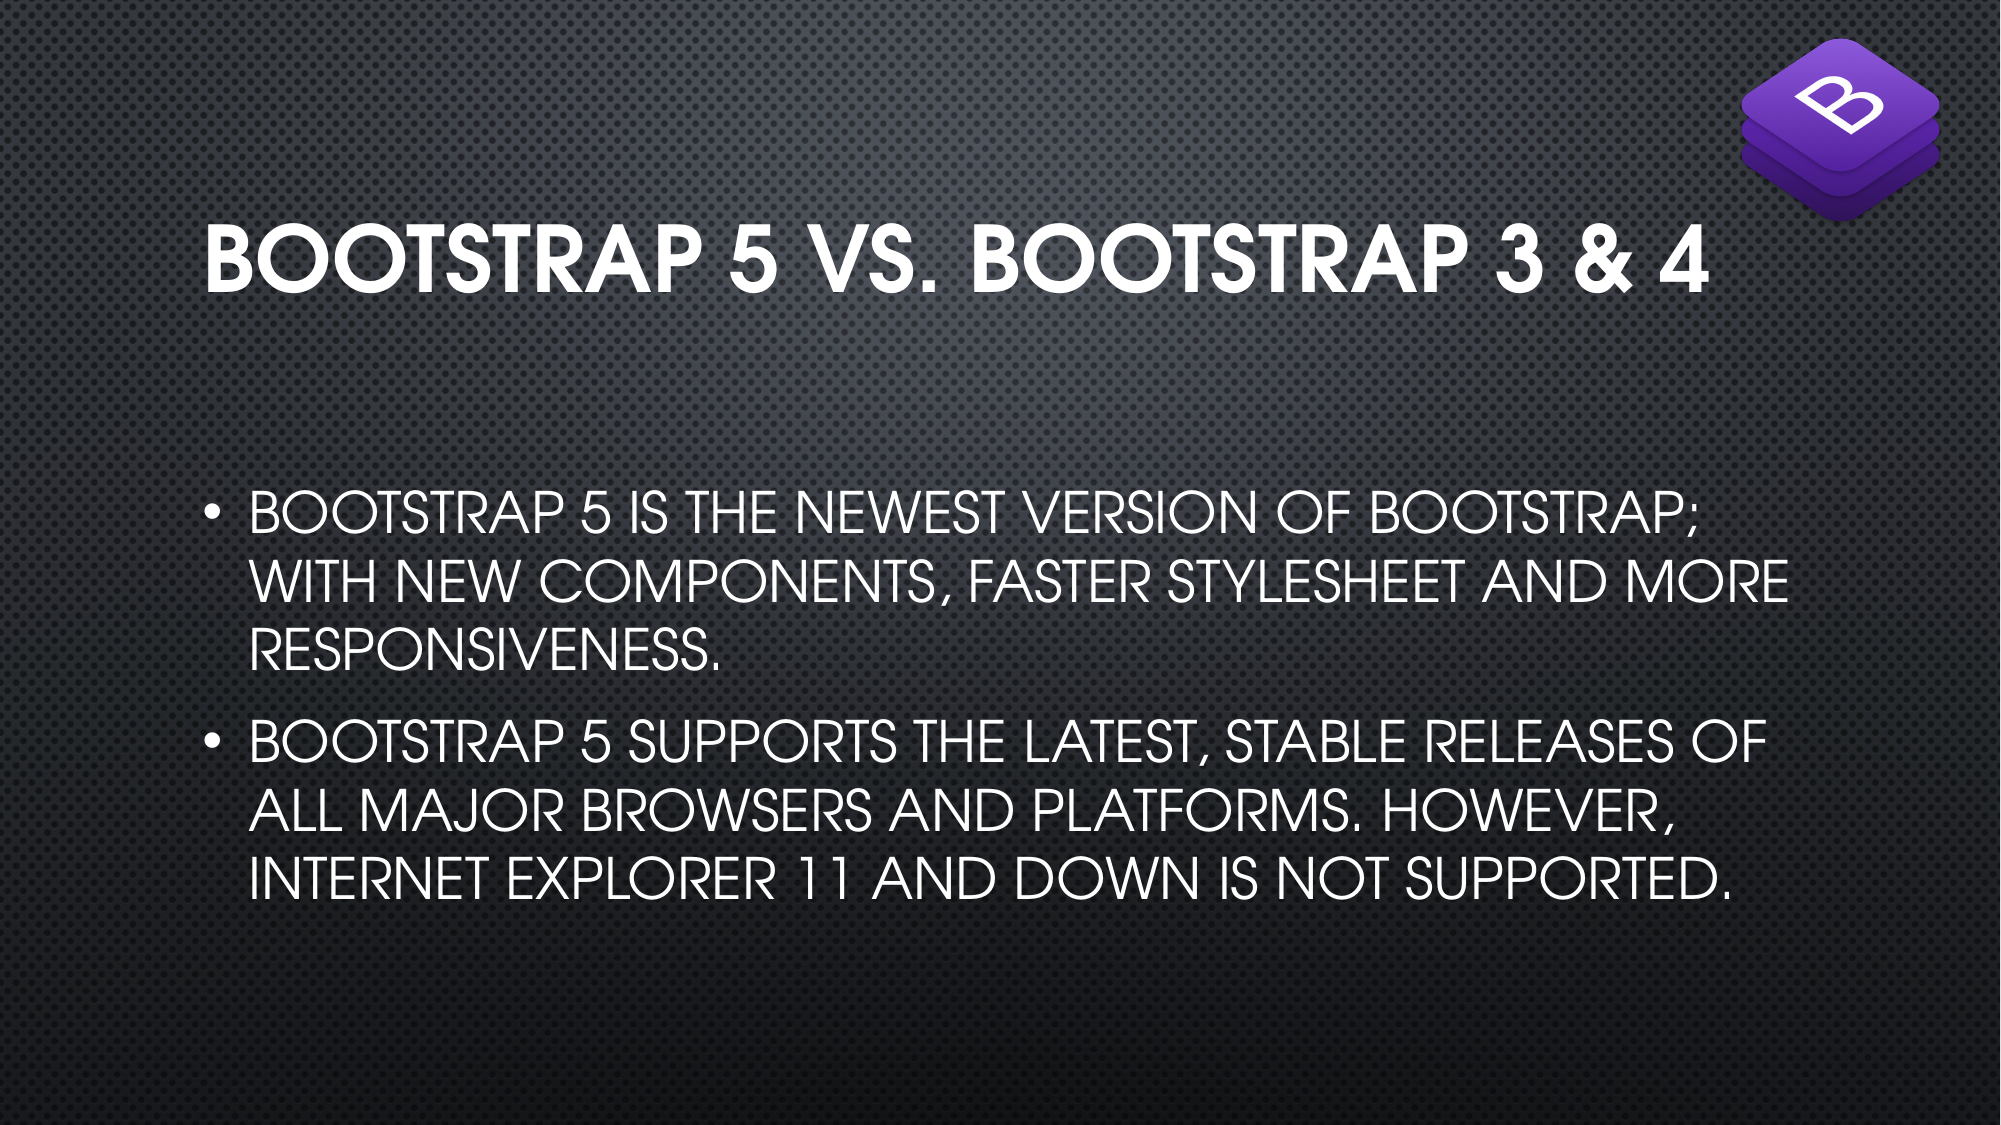

# Bootstrap 5 vs. Bootstrap 3 & 4
Bootstrap 5 is the newest version of Bootstrap; with new components, faster stylesheet and more responsiveness.
Bootstrap 5 supports the latest, stable releases of all major browsers and platforms. However, Internet Explorer 11 and down is not supported.